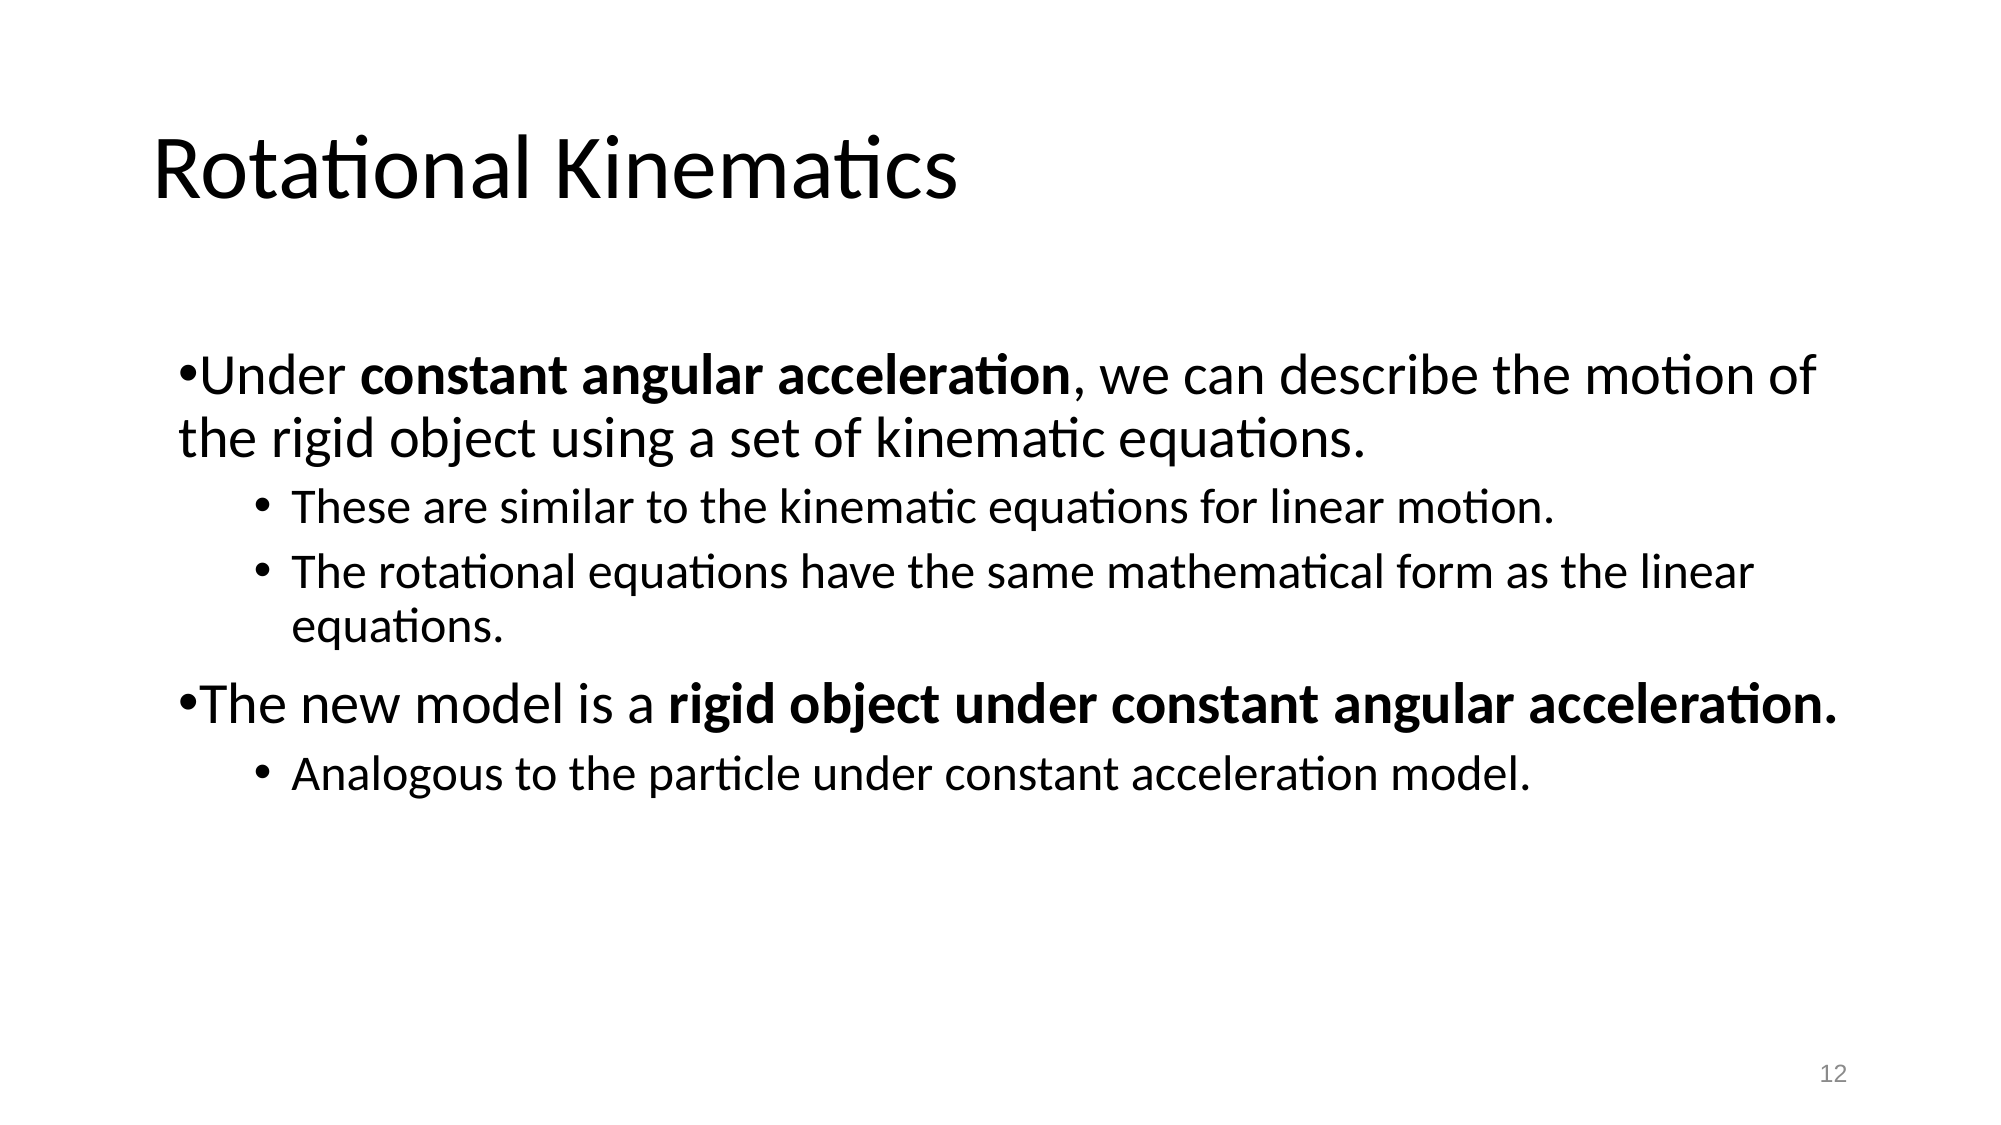

# Rotational Kinematics
Under constant angular acceleration, we can describe the motion of the rigid object using a set of kinematic equations.
These are similar to the kinematic equations for linear motion.
The rotational equations have the same mathematical form as the linear equations.
The new model is a rigid object under constant angular acceleration.
Analogous to the particle under constant acceleration model.
12